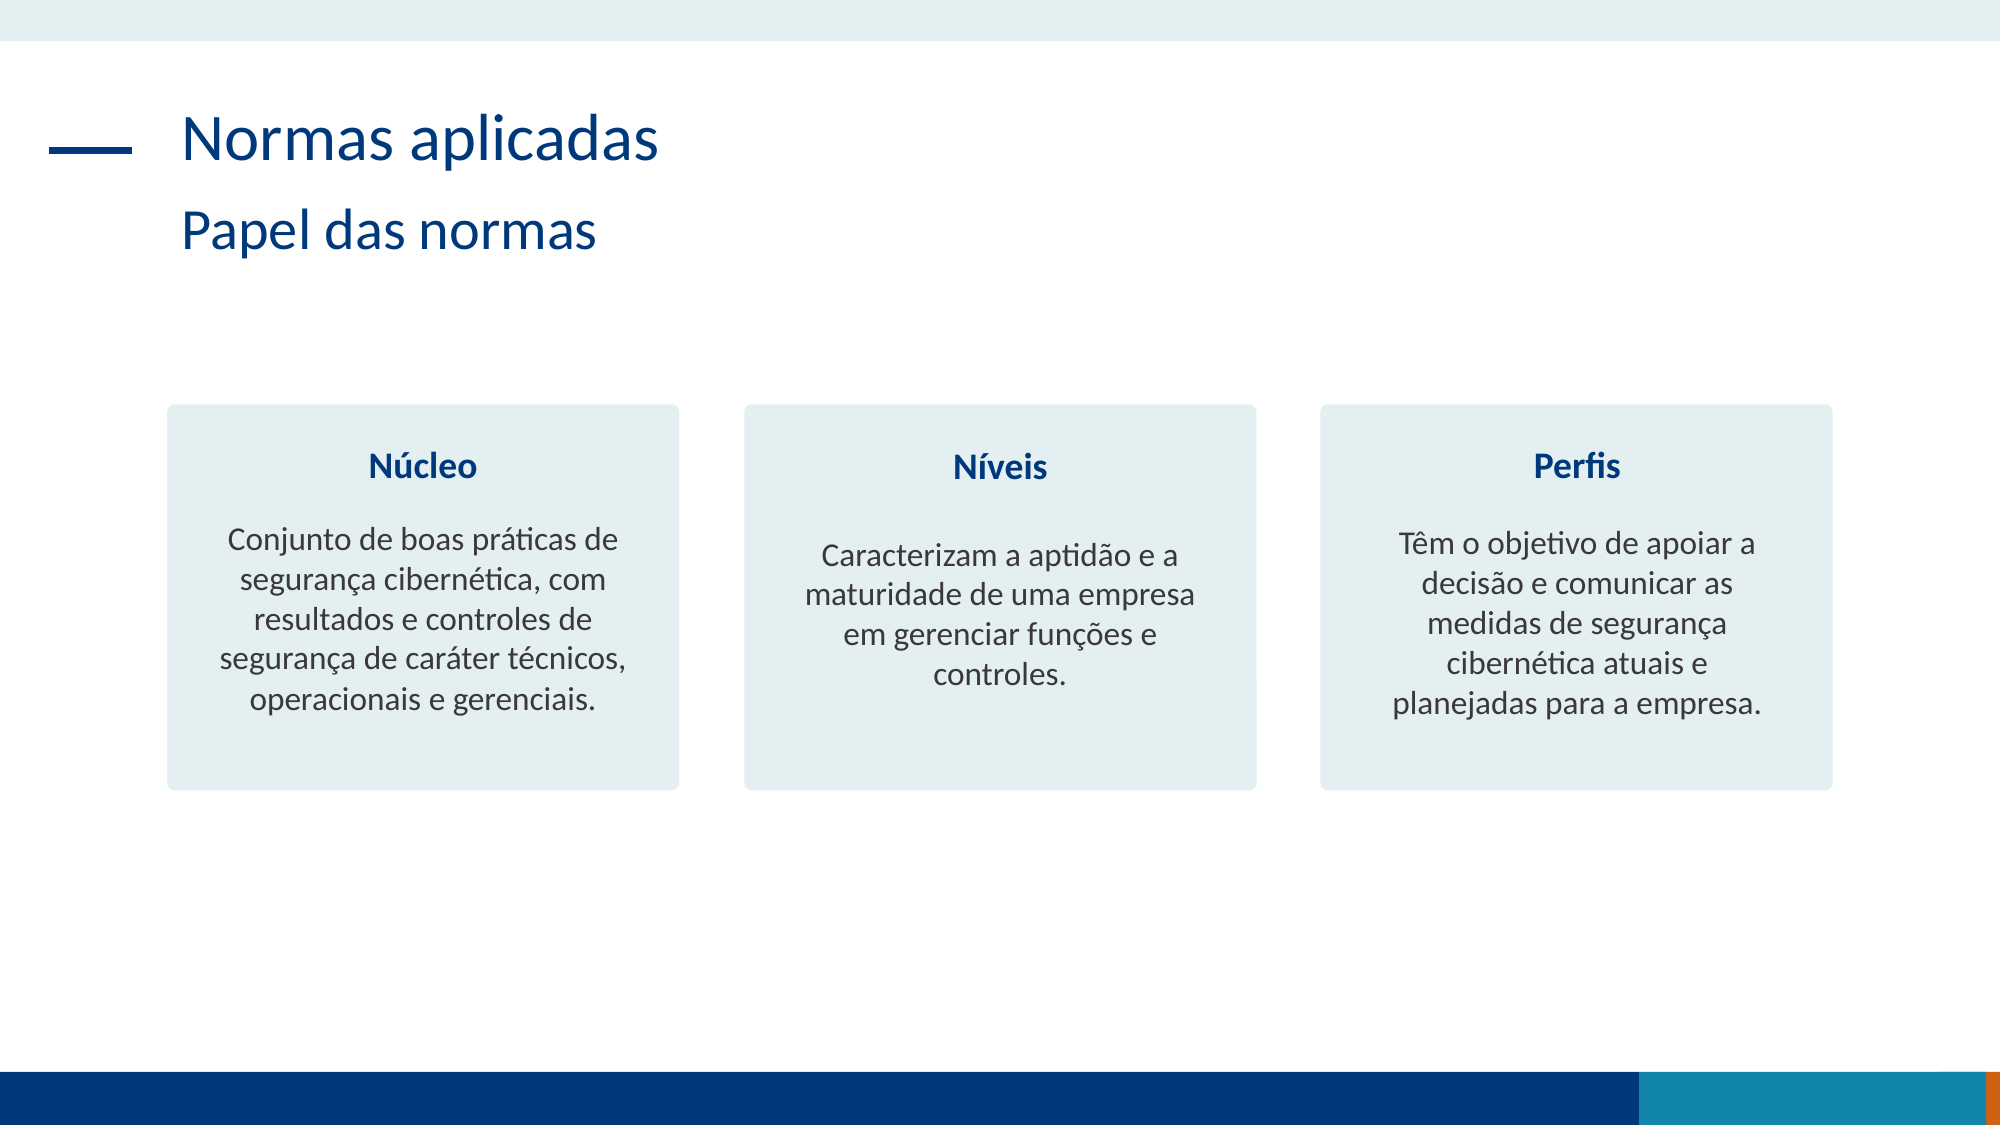

Normas aplicadas
Papel das normas

Núcleo
Conjunto de boas práticas de segurança cibernética, com resultados e controles de segurança de caráter técnicos, operacionais e gerenciais.

Níveis
Caracterizam a aptidão e a maturidade de uma empresa em gerenciar funções e controles.

Perfis
Têm o objetivo de apoiar a decisão e comunicar as medidas de segurança cibernética atuais e planejadas para a empresa.